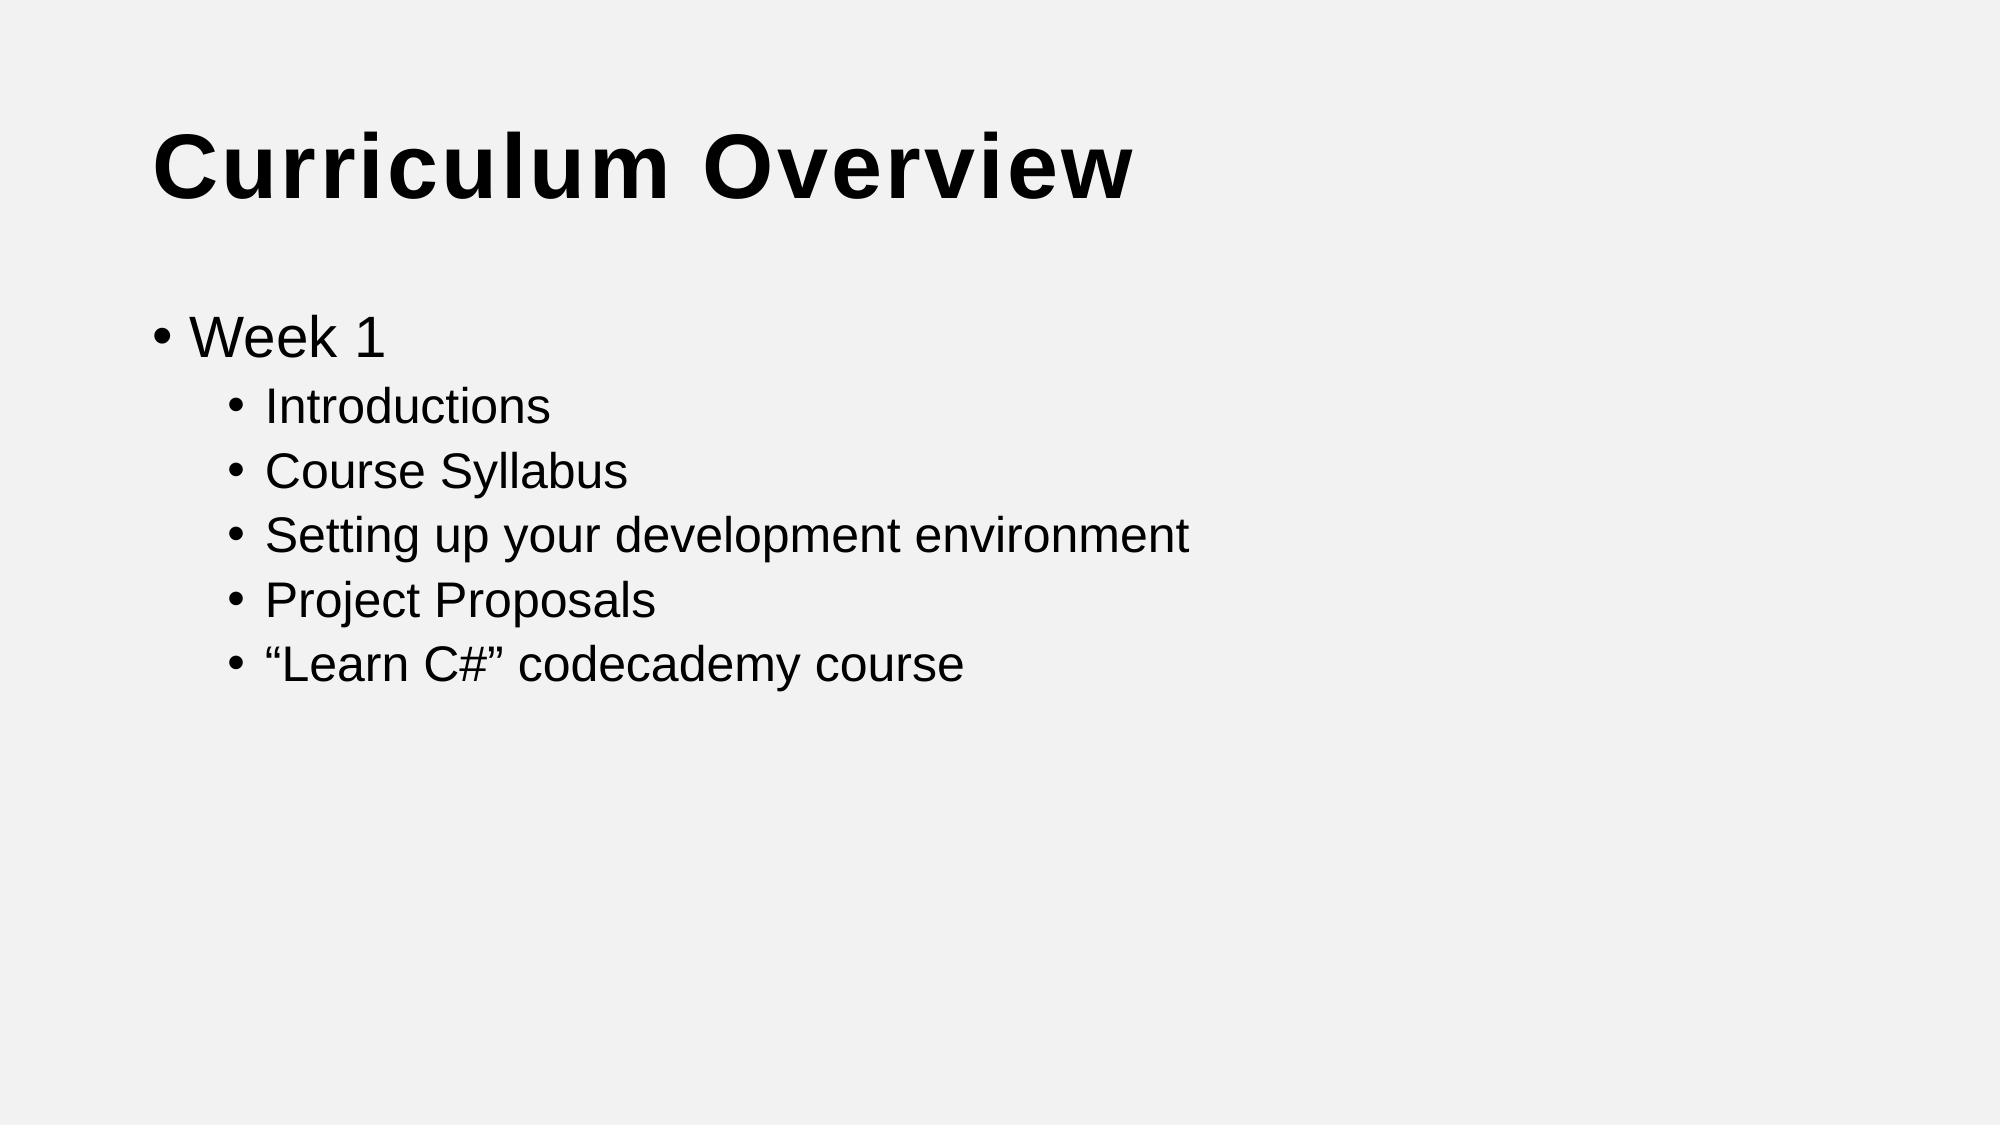

# Curriculum Overview
Week 1
Introductions
Course Syllabus
Setting up your development environment
Project Proposals
“Learn C#” codecademy course